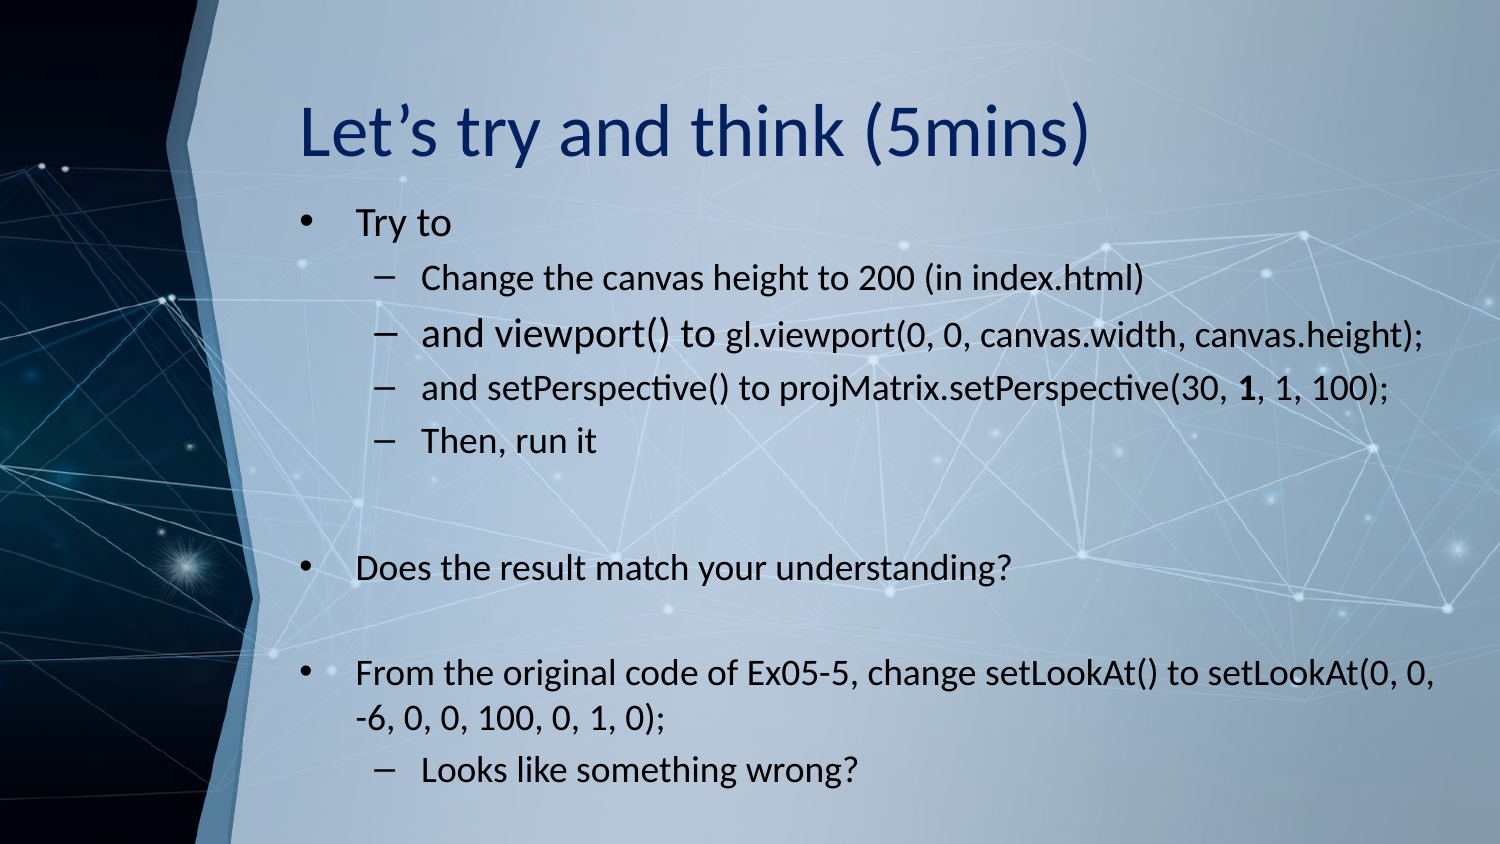

# Let’s try and think (5mins)
Try to
Change the canvas height to 200 (in index.html)
and viewport() to gl.viewport(0, 0, canvas.width, canvas.height);
and setPerspective() to projMatrix.setPerspective(30, 1, 1, 100);
Then, run it

Does the result match your understanding?

From the original code of Ex05-5, change setLookAt() to setLookAt(0, 0, -6, 0, 0, 100, 0, 1, 0);
Looks like something wrong?